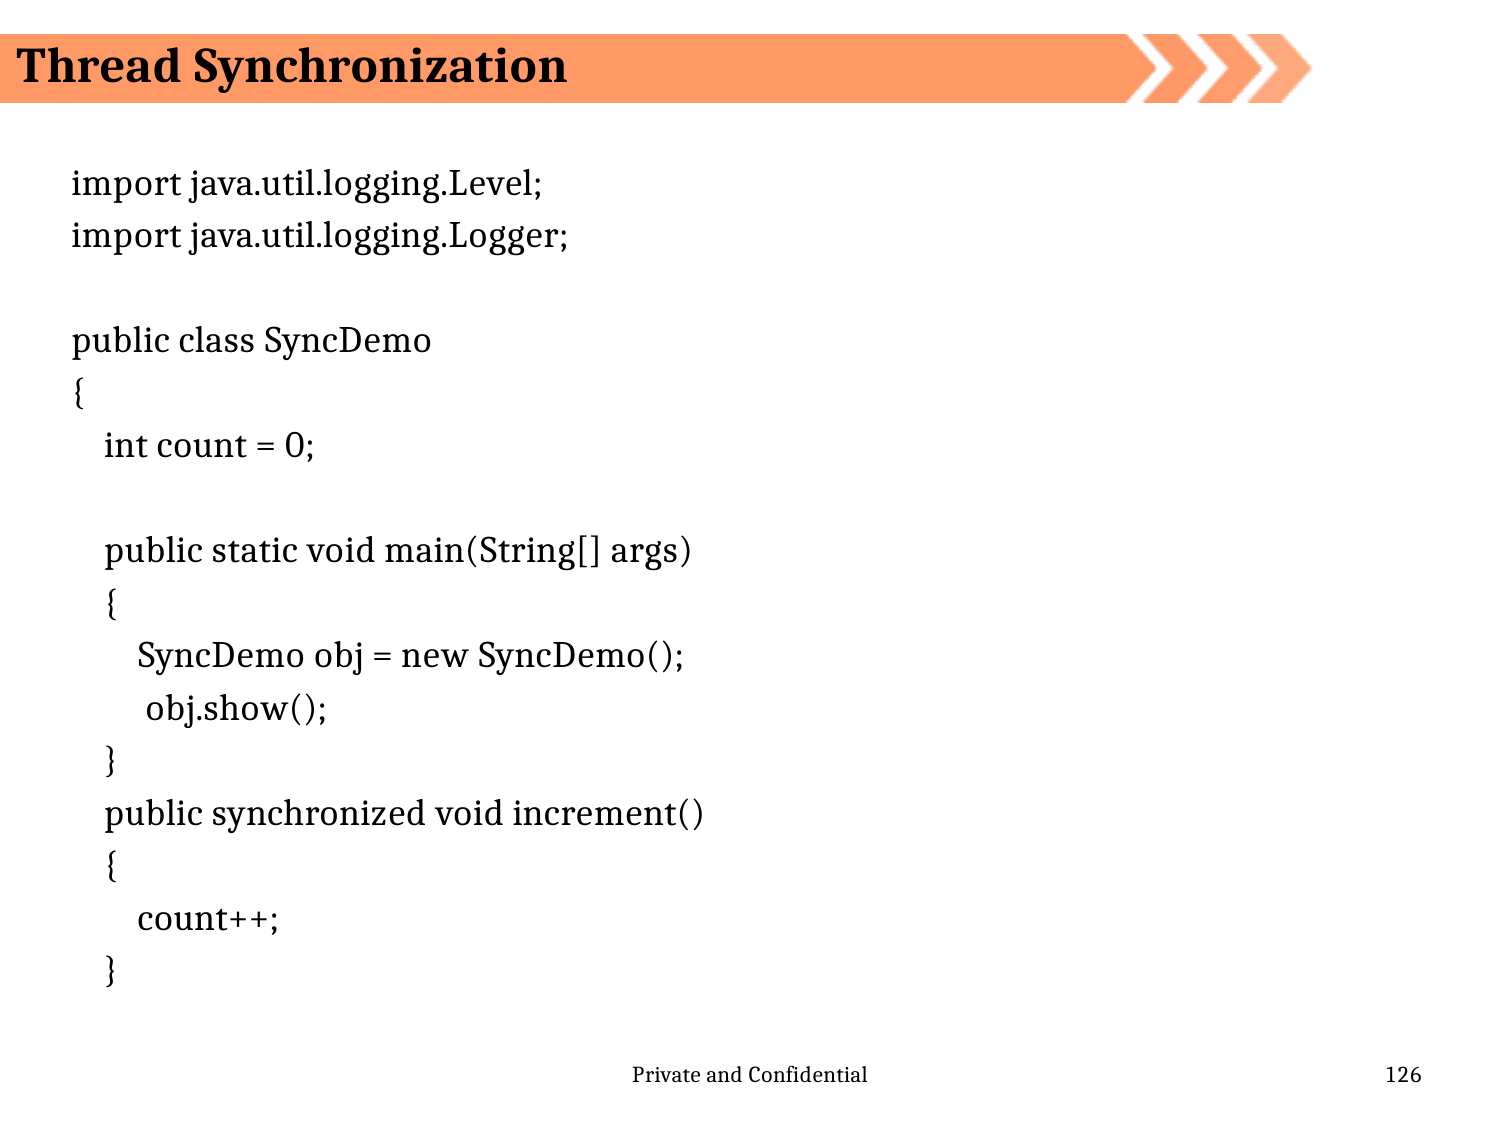

Thread Synchronization
import java.util.logging.Level;
import java.util.logging.Logger;

public class SyncDemo
{
    int count = 0;

    public static void main(String[] args)
    {
        SyncDemo obj = new SyncDemo();
         obj.show();
    }
    public synchronized void increment()
    {
        count++;
    }